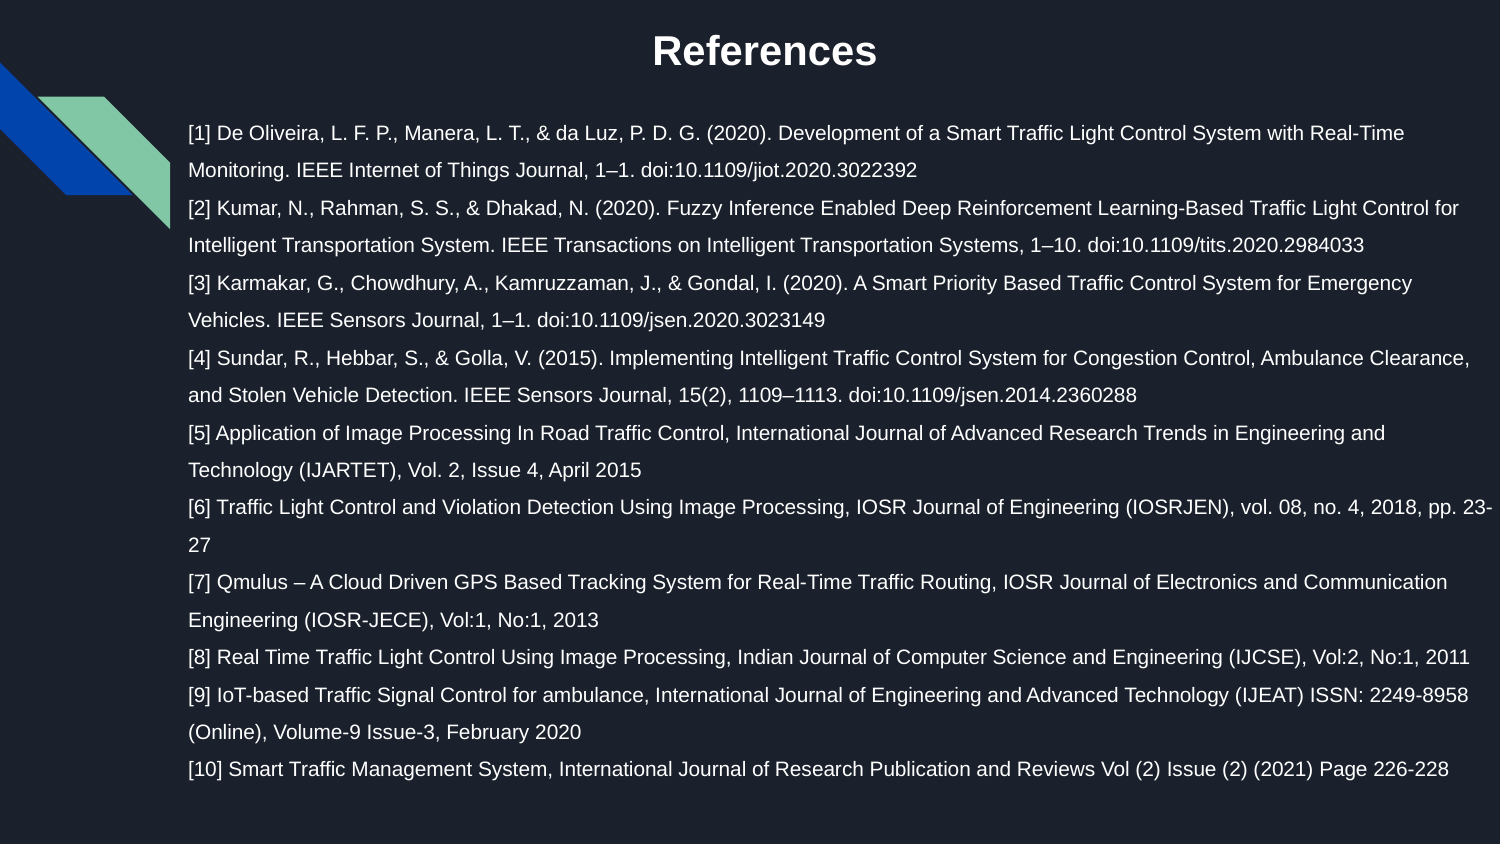

# References
[1] De Oliveira, L. F. P., Manera, L. T., & da Luz, P. D. G. (2020). Development of a Smart Traffic Light Control System with Real-Time Monitoring. IEEE Internet of Things Journal, 1–1. doi:10.1109/jiot.2020.3022392
[2] Kumar, N., Rahman, S. S., & Dhakad, N. (2020). Fuzzy Inference Enabled Deep Reinforcement Learning-Based Traffic Light Control for Intelligent Transportation System. IEEE Transactions on Intelligent Transportation Systems, 1–10. doi:10.1109/tits.2020.2984033
[3] Karmakar, G., Chowdhury, A., Kamruzzaman, J., & Gondal, I. (2020). A Smart Priority Based Traffic Control System for Emergency Vehicles. IEEE Sensors Journal, 1–1. doi:10.1109/jsen.2020.3023149
[4] Sundar, R., Hebbar, S., & Golla, V. (2015). Implementing Intelligent Traffic Control System for Congestion Control, Ambulance Clearance, and Stolen Vehicle Detection. IEEE Sensors Journal, 15(2), 1109–1113. doi:10.1109/jsen.2014.2360288
[5] Application of Image Processing In Road Traffic Control, International Journal of Advanced Research Trends in Engineering and Technology (IJARTET), Vol. 2, Issue 4, April 2015
[6] Traffic Light Control and Violation Detection Using Image Processing, IOSR Journal of Engineering (IOSRJEN), vol. 08, no. 4, 2018, pp. 23-27
[7] Qmulus – A Cloud Driven GPS Based Tracking System for Real-Time Traffic Routing, IOSR Journal of Electronics and Communication Engineering (IOSR-JECE), Vol:1, No:1, 2013
[8] Real Time Traffic Light Control Using Image Processing, Indian Journal of Computer Science and Engineering (IJCSE), Vol:2, No:1, 2011
[9] IoT-based Traffic Signal Control for ambulance, International Journal of Engineering and Advanced Technology (IJEAT) ISSN: 2249-8958 (Online), Volume-9 Issue-3, February 2020
[10] Smart Traffic Management System, International Journal of Research Publication and Reviews Vol (2) Issue (2) (2021) Page 226-228